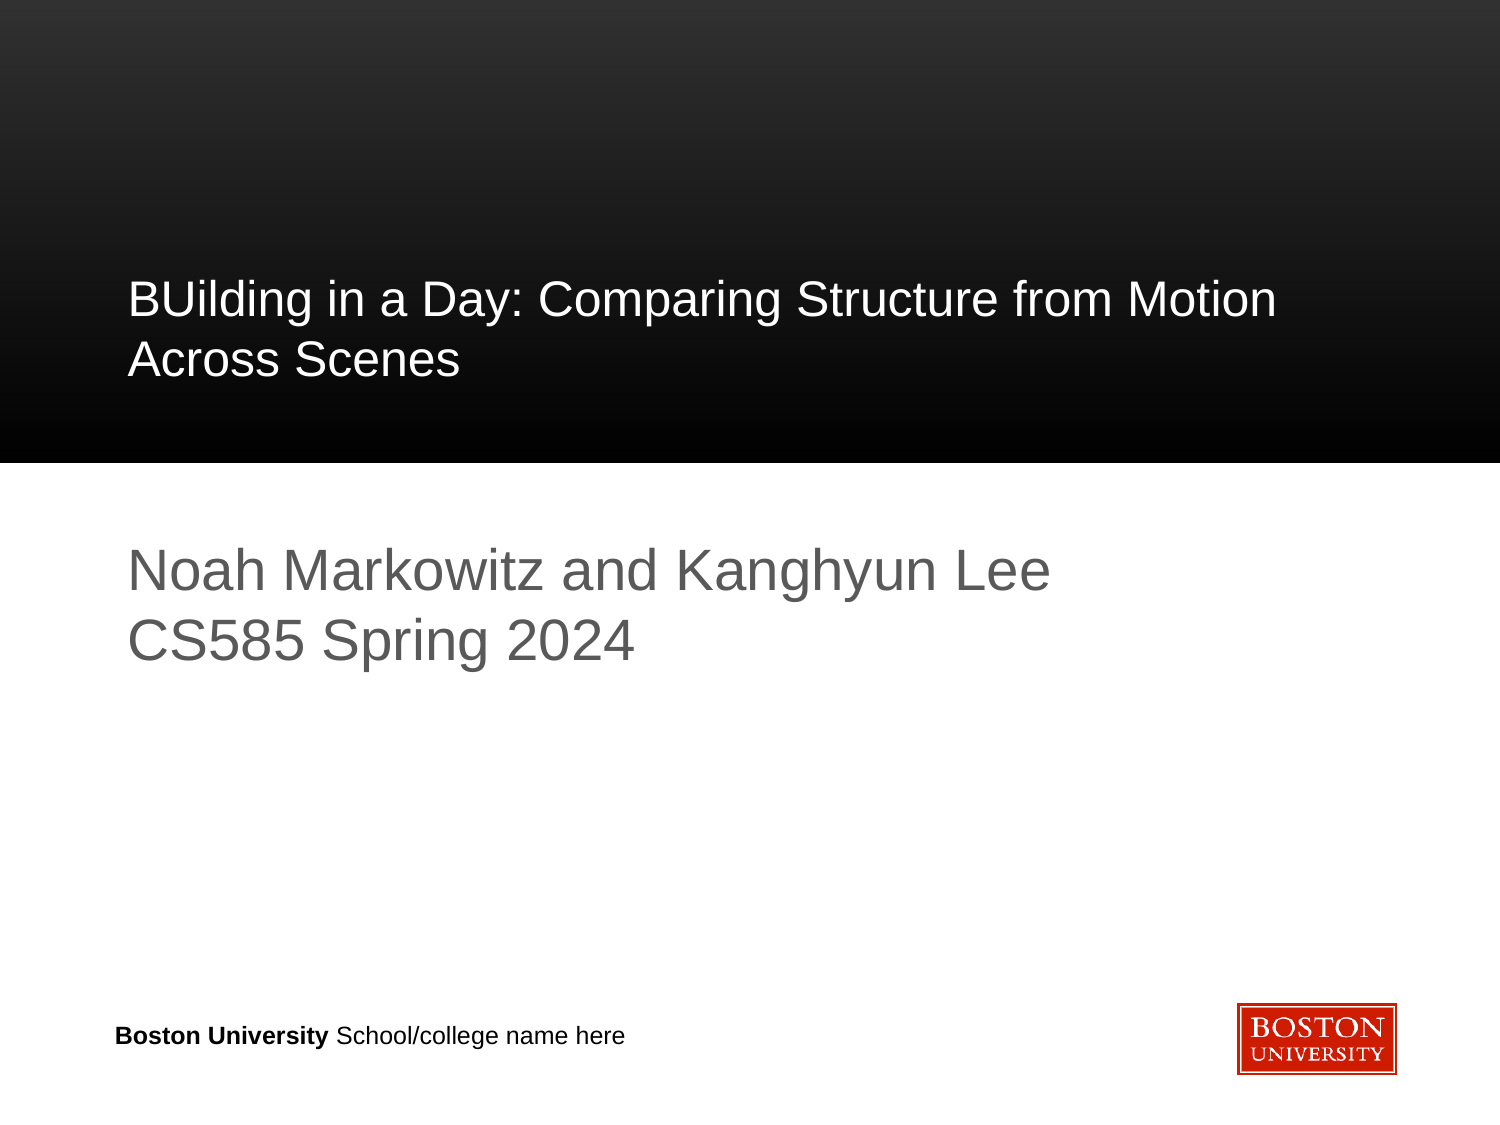

# BUilding in a Day: Comparing Structure from Motion Across Scenes

Noah Markowitz and Kanghyun Lee
CS585 Spring 2024